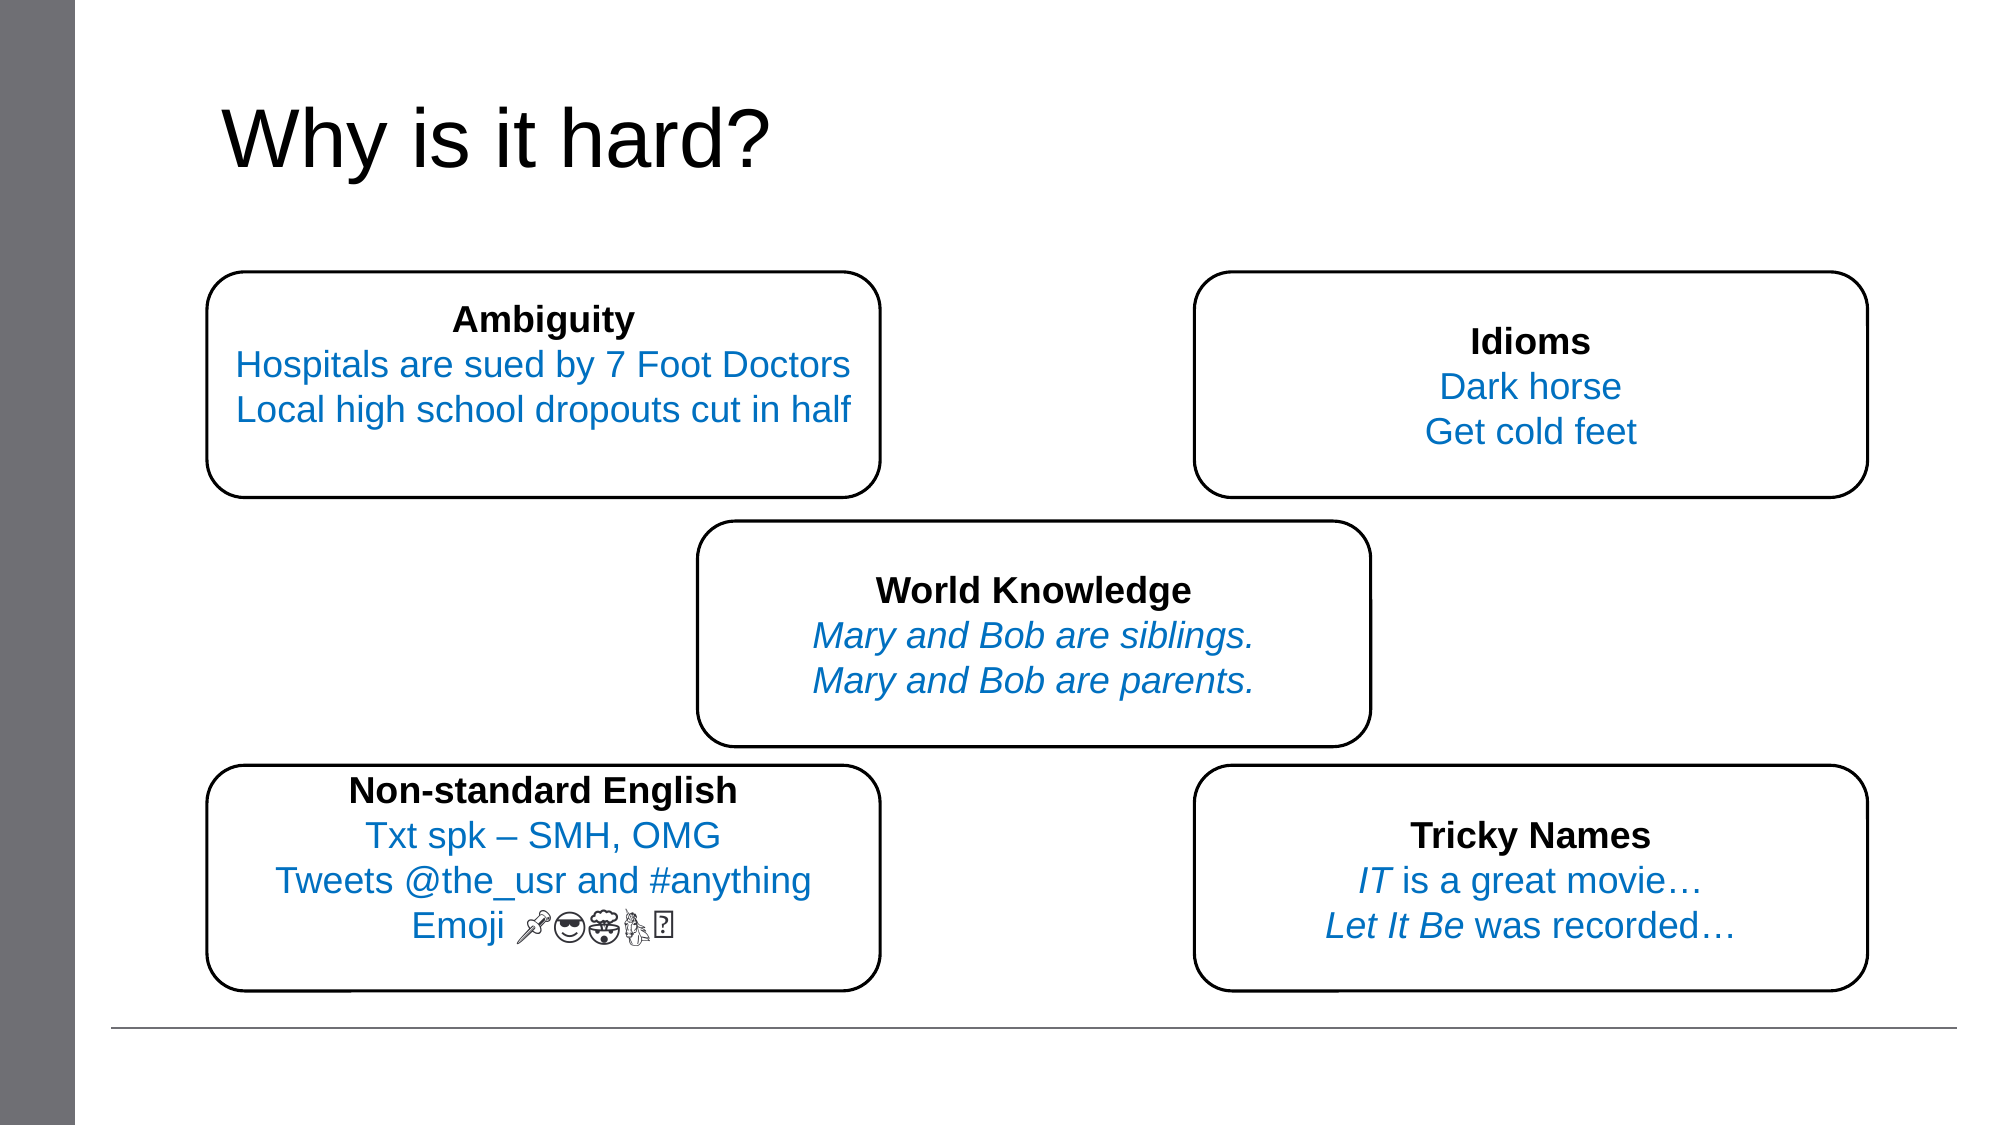

Why is it hard?
Idioms
Dark horse
Get cold feet
Ambiguity
Hospitals are sued by 7 Foot Doctors
Local high school dropouts cut in half

World Knowledge
Mary and Bob are siblings.
Mary and Bob are parents.
Non-standard English
Txt spk – SMH, OMG
Tweets @the_usr and #anything
Emoji 📌😎🤯🦄🧩

Tricky Names
IT is a great movie…
Let It Be was recorded…